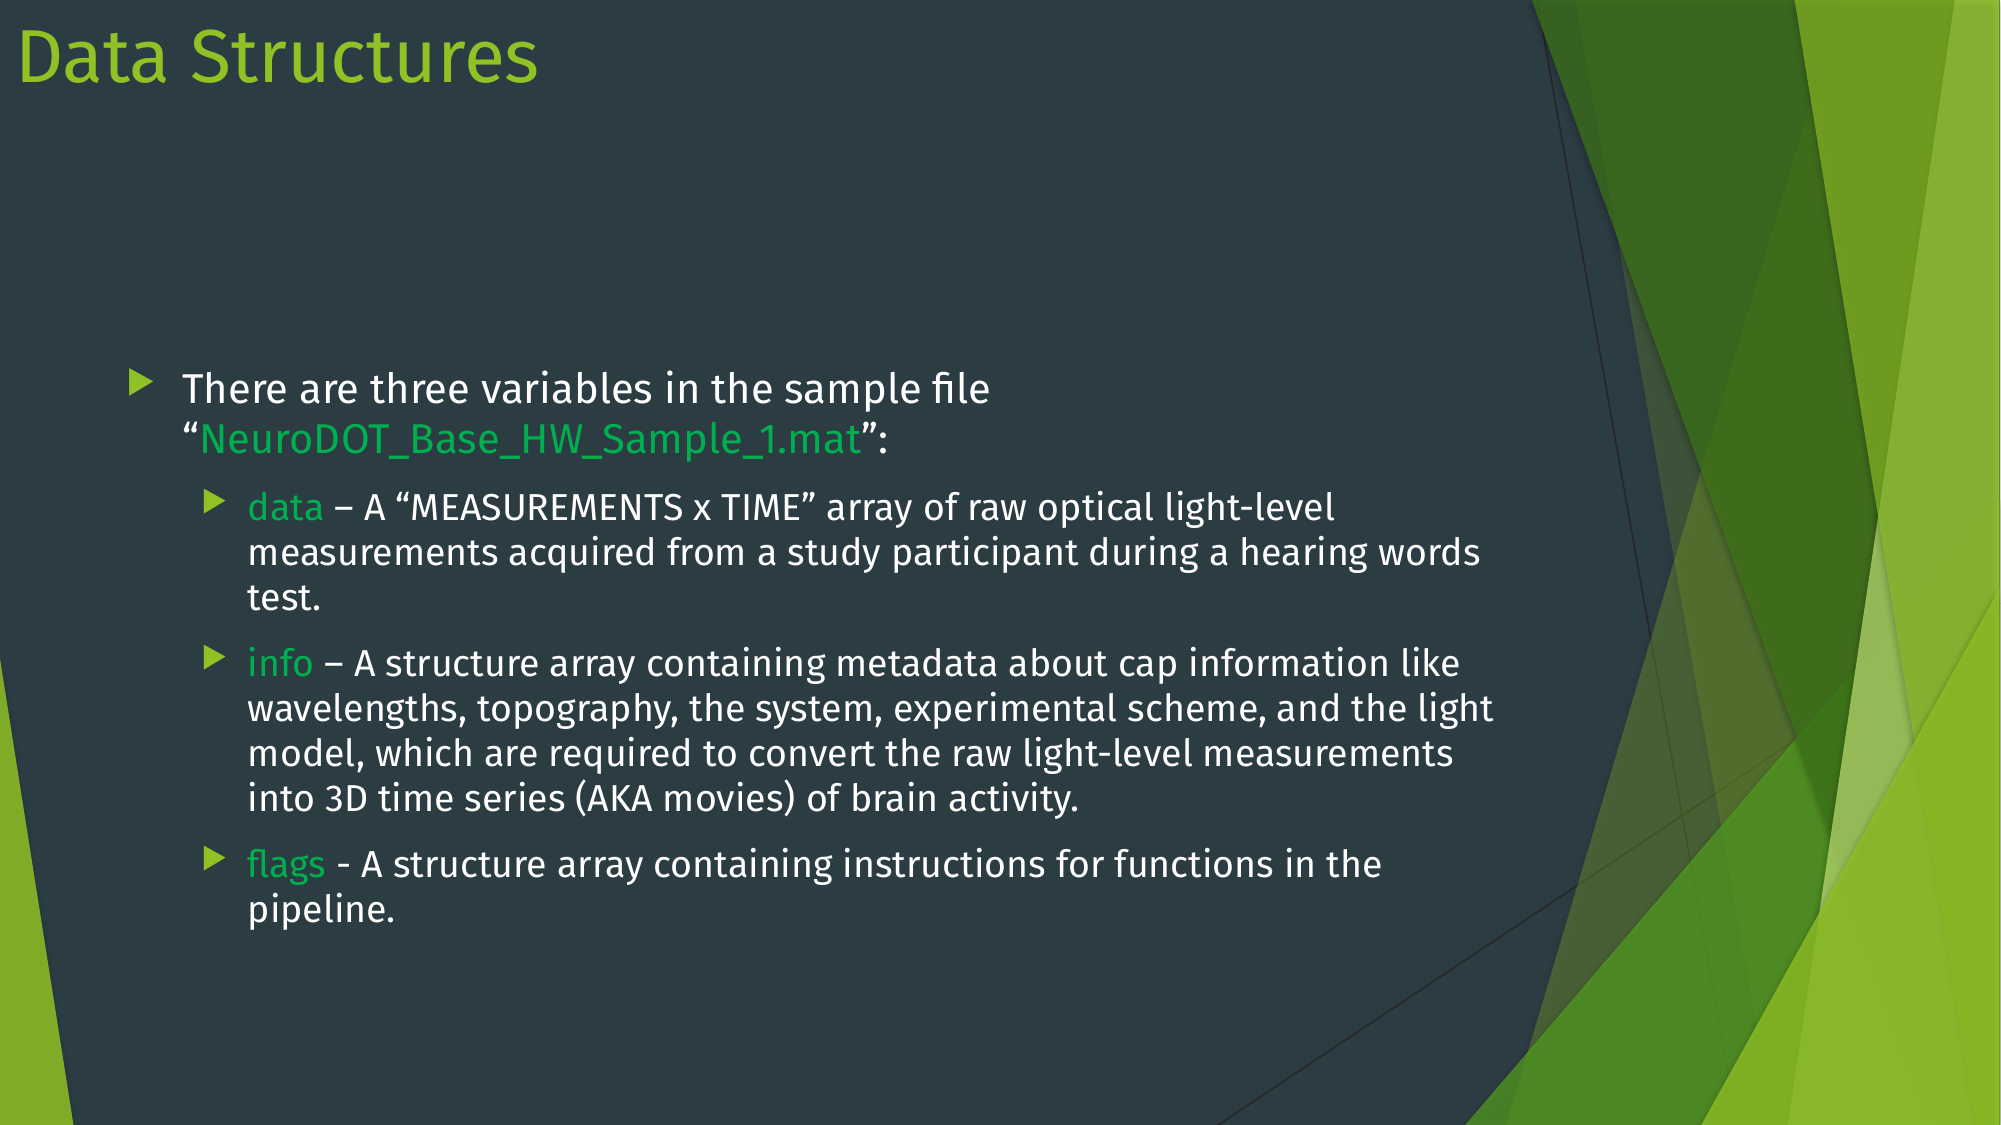

# Data Structures
There are three variables in the sample file “NeuroDOT_Base_HW_Sample_1.mat”:
data – A “MEASUREMENTS x TIME” array of raw optical light-level measurements acquired from a study participant during a hearing words test.
info – A structure array containing metadata about cap information like wavelengths, topography, the system, experimental scheme, and the light model, which are required to convert the raw light-level measurements into 3D time series (AKA movies) of brain activity.
flags - A structure array containing instructions for functions in the pipeline.